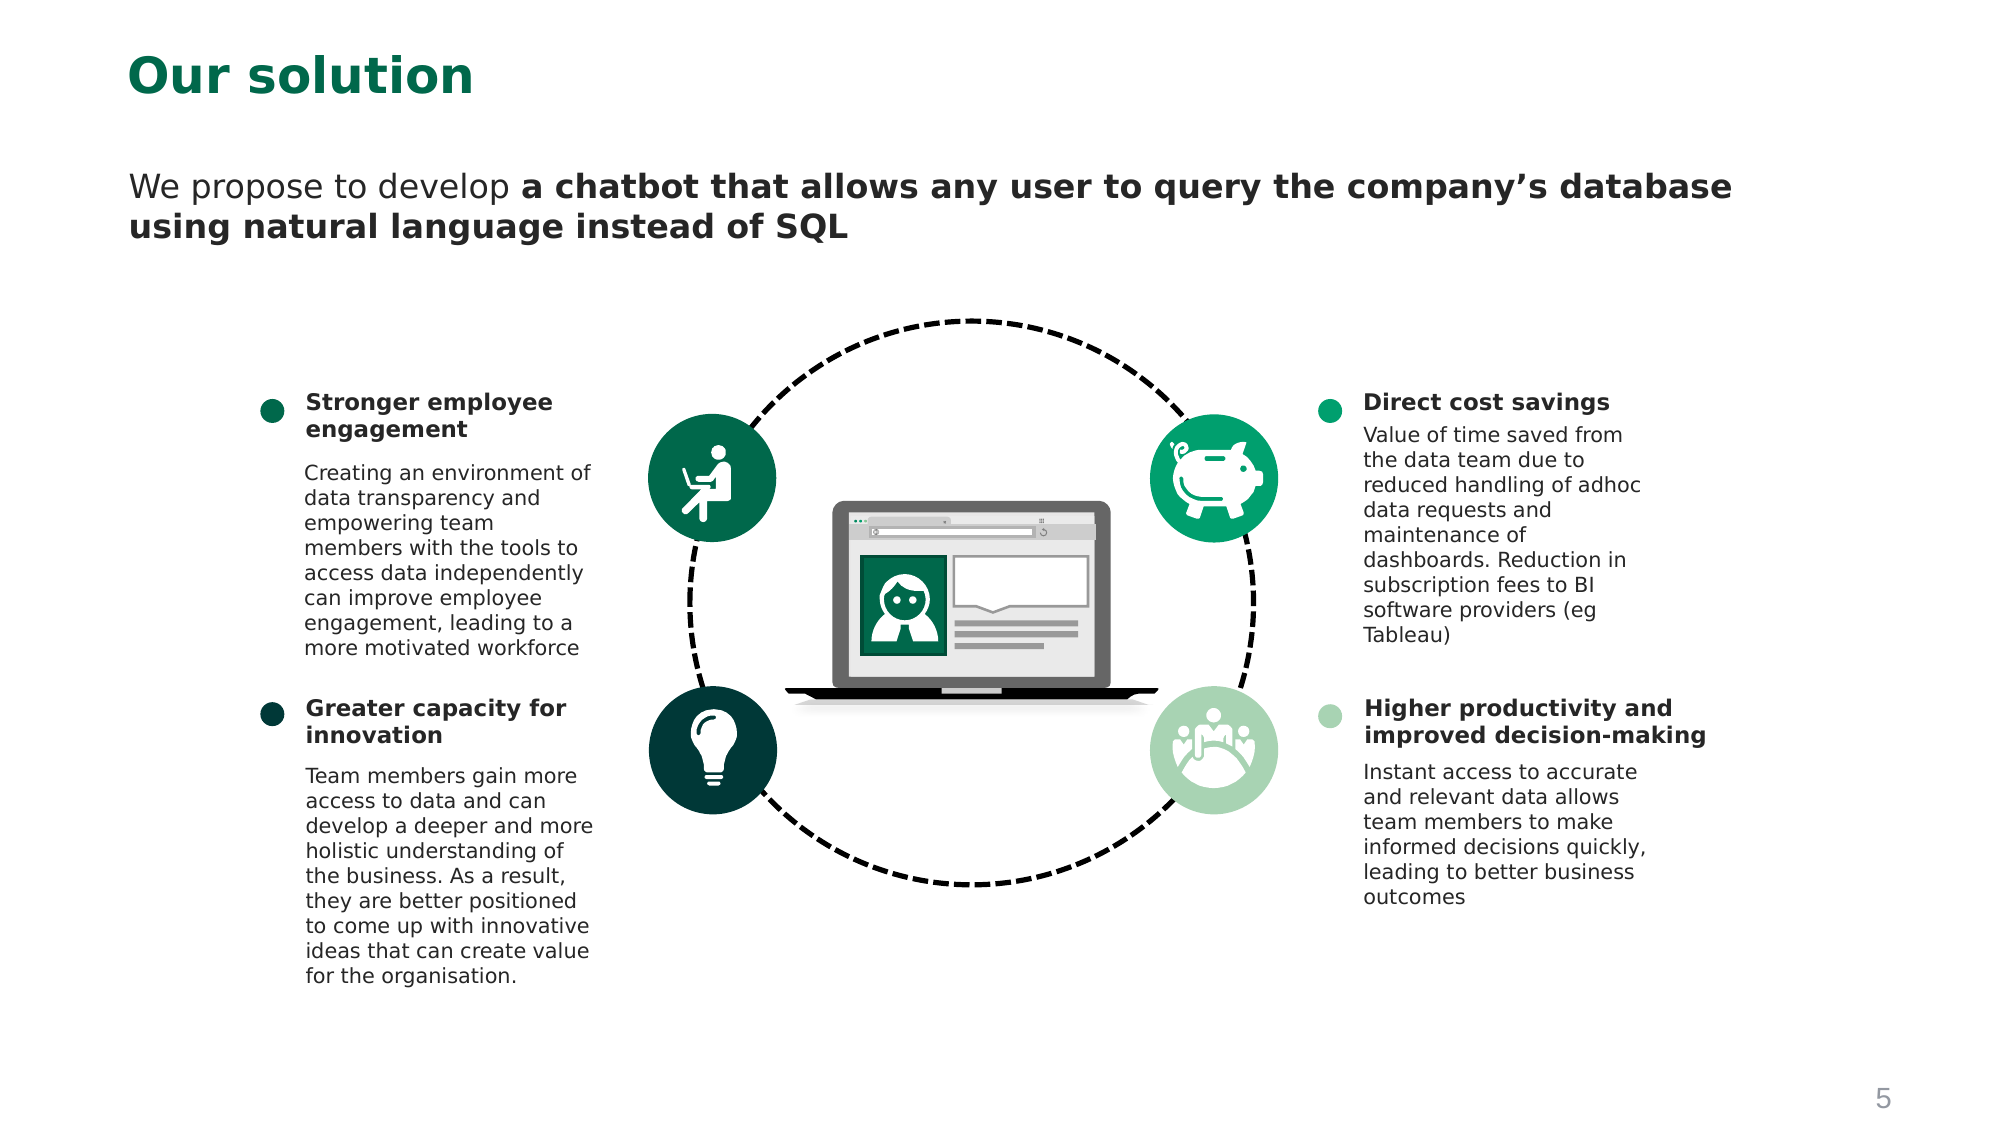

# Our solution
We propose to develop a chatbot that allows any user to query the company’s database using natural language instead of SQL

Stronger employee engagement

Direct cost savings

Value of time saved from the data team due to reduced handling of adhoc data requests and maintenance of dashboards. Reduction in subscription fees to BI software providers (eg Tableau)

Creating an environment of data transparency and empowering team members with the tools to access data independently can improve employee engagement, leading to a more motivated workforce

⁠Greater capacity for innovation
Higher productivity and
improved decision-making

Instant access to accurate and relevant data allows team members to make informed decisions quickly, leading to better business outcomes
Team members gain more access to data and can develop a deeper and more holistic understanding of the business. As a result, they are better positioned to come up with innovative ideas that can create value for the organisation.
5